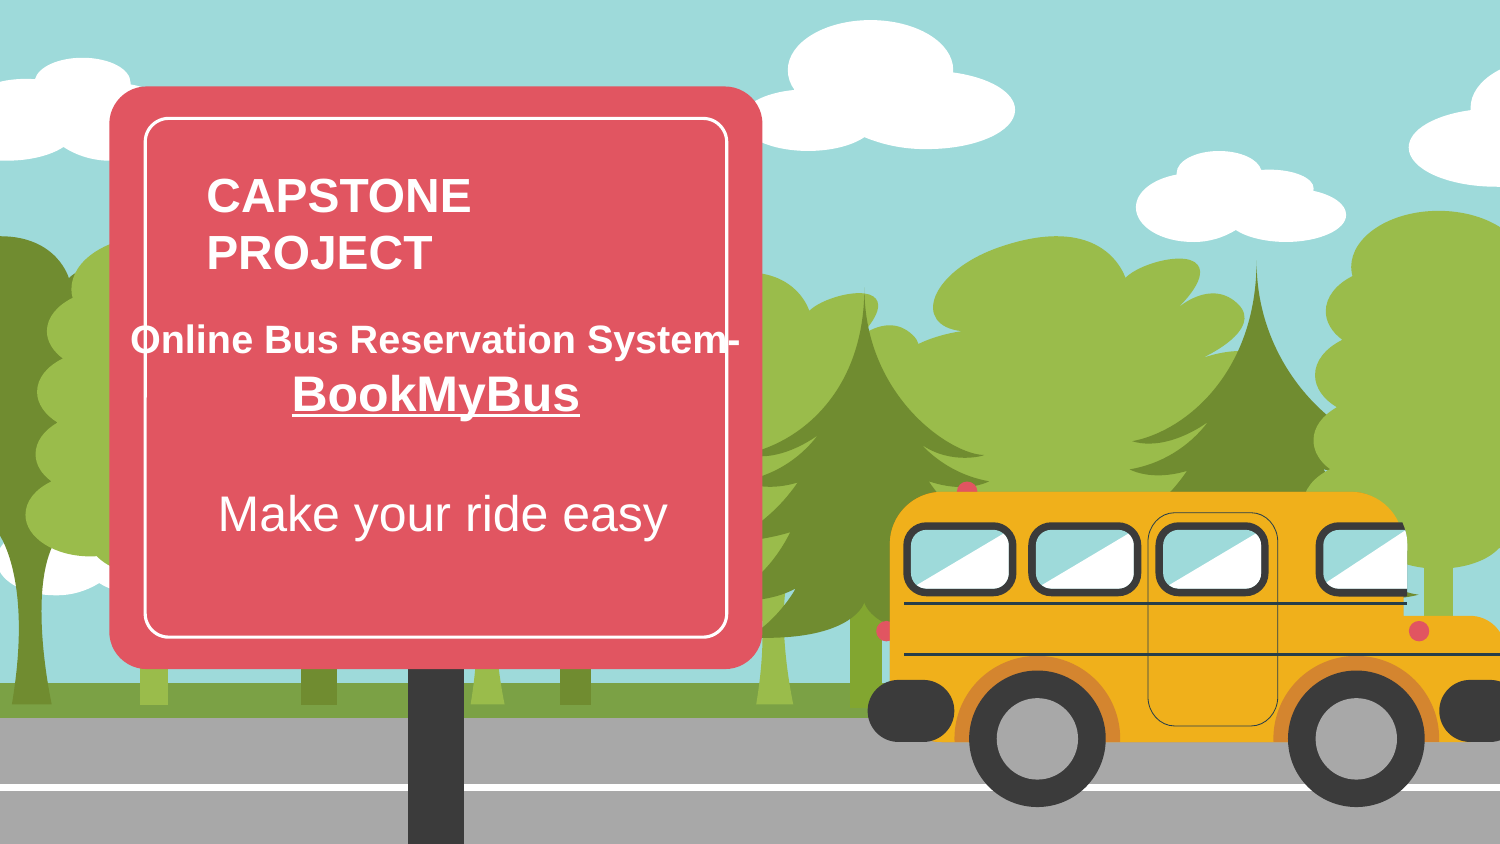

CAPSTONE PROJECT
Online Bus Reservation System- BookMyBus

 Make your ride easy